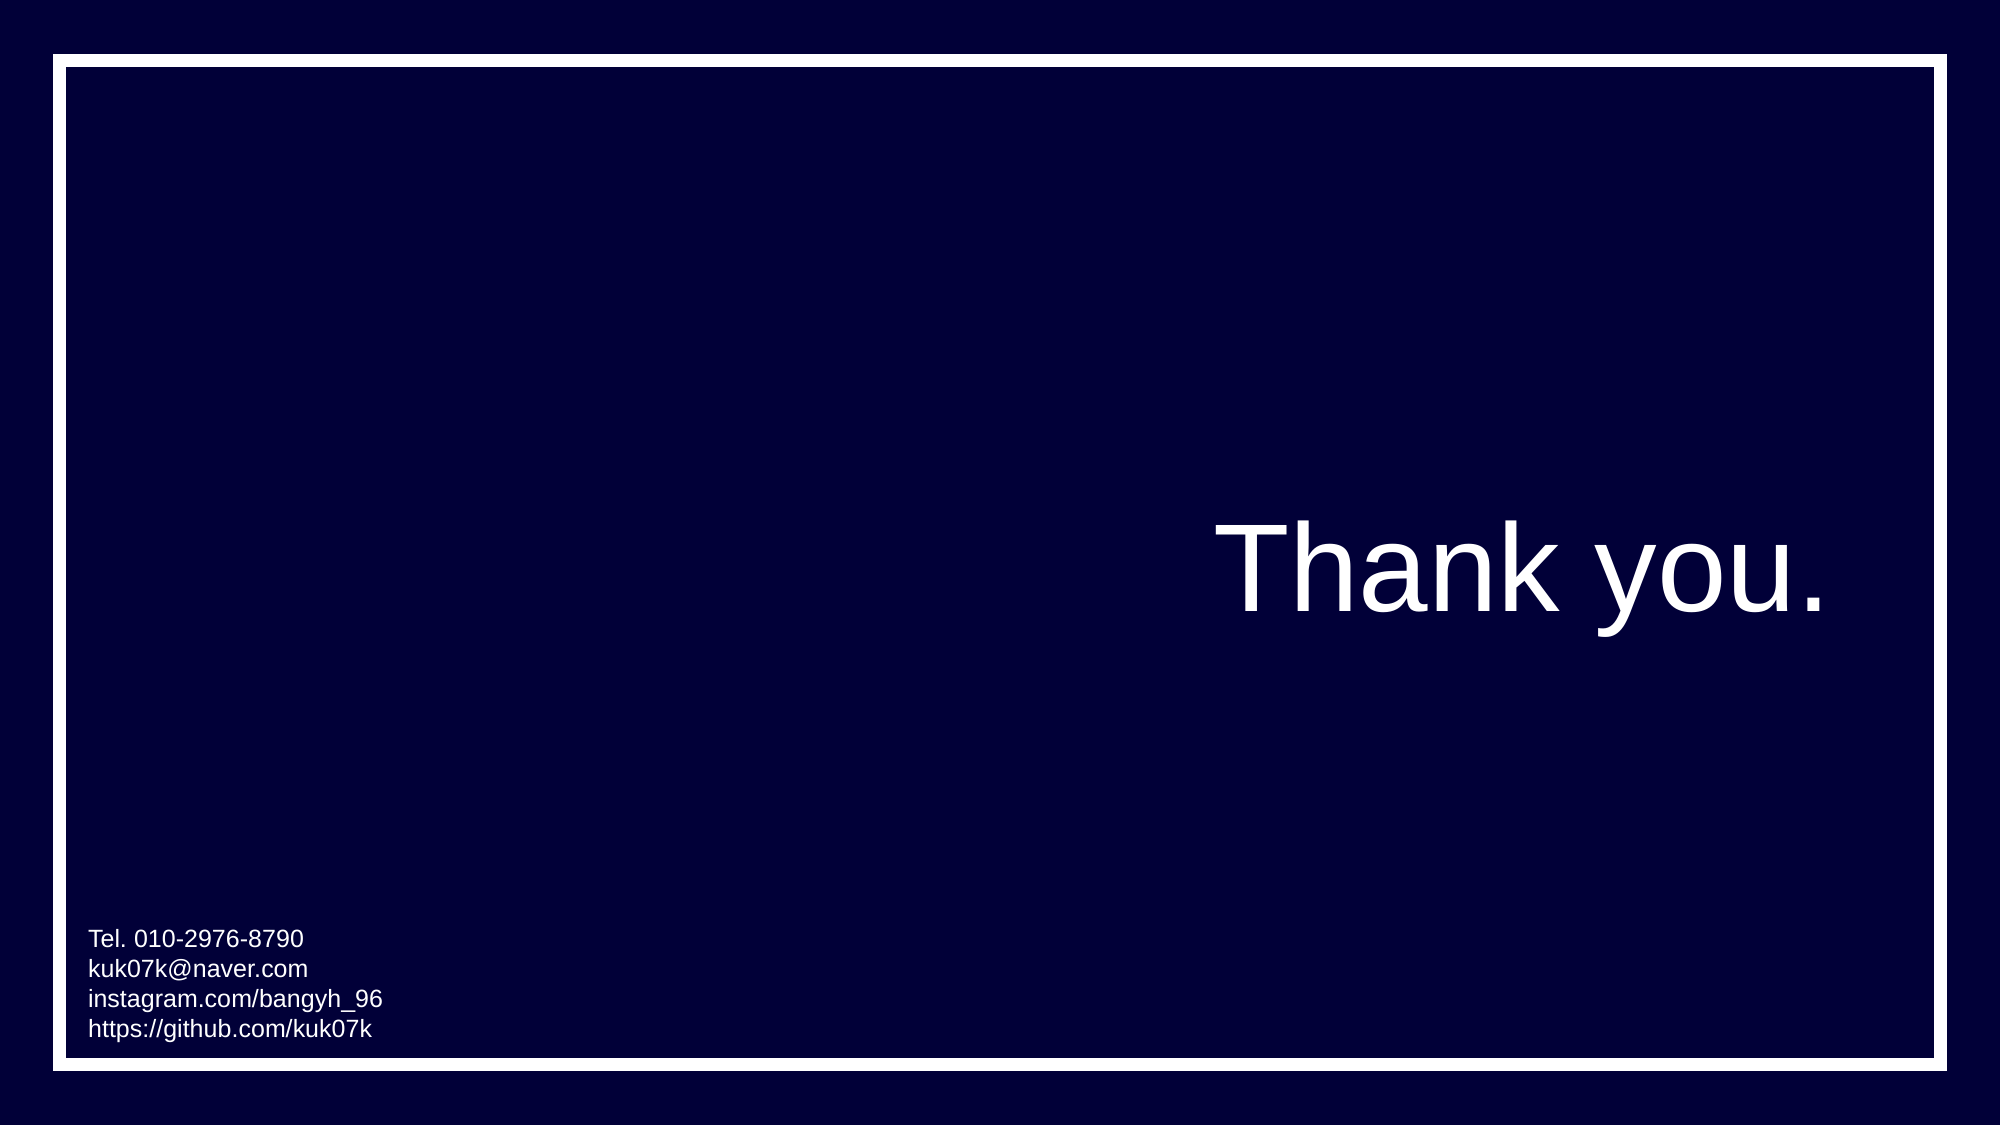

Thank you.
Tel. 010-2976-8790
kuk07k@naver.com
instagram.com/bangyh_96
https://github.com/kuk07k